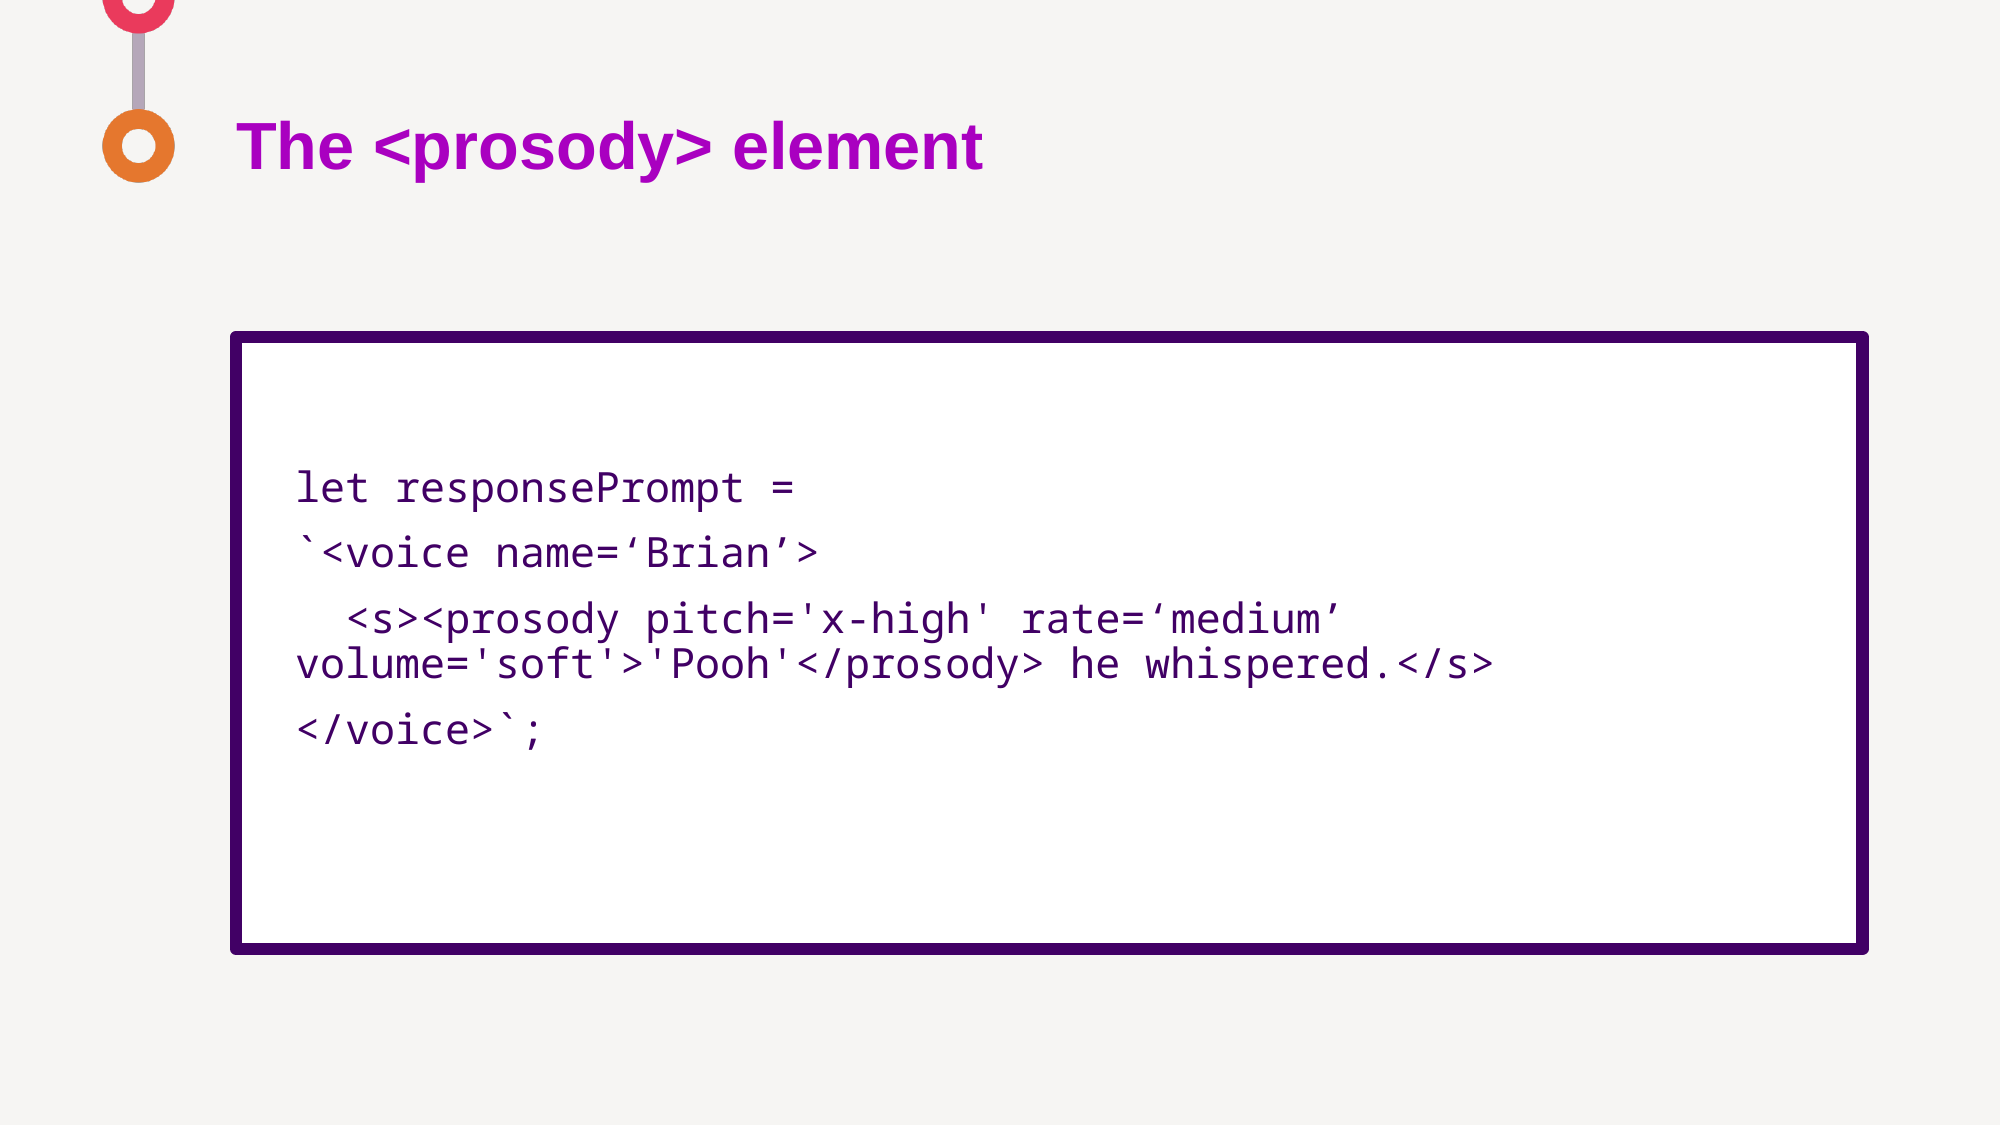

# The <prosody> element
let responsePrompt =
`<voice name=‘Brian’>
  <s><prosody pitch='x-high' rate=‘medium’ 		volume='soft'>'Pooh'</prosody> he whispered.</s>
</voice>`;